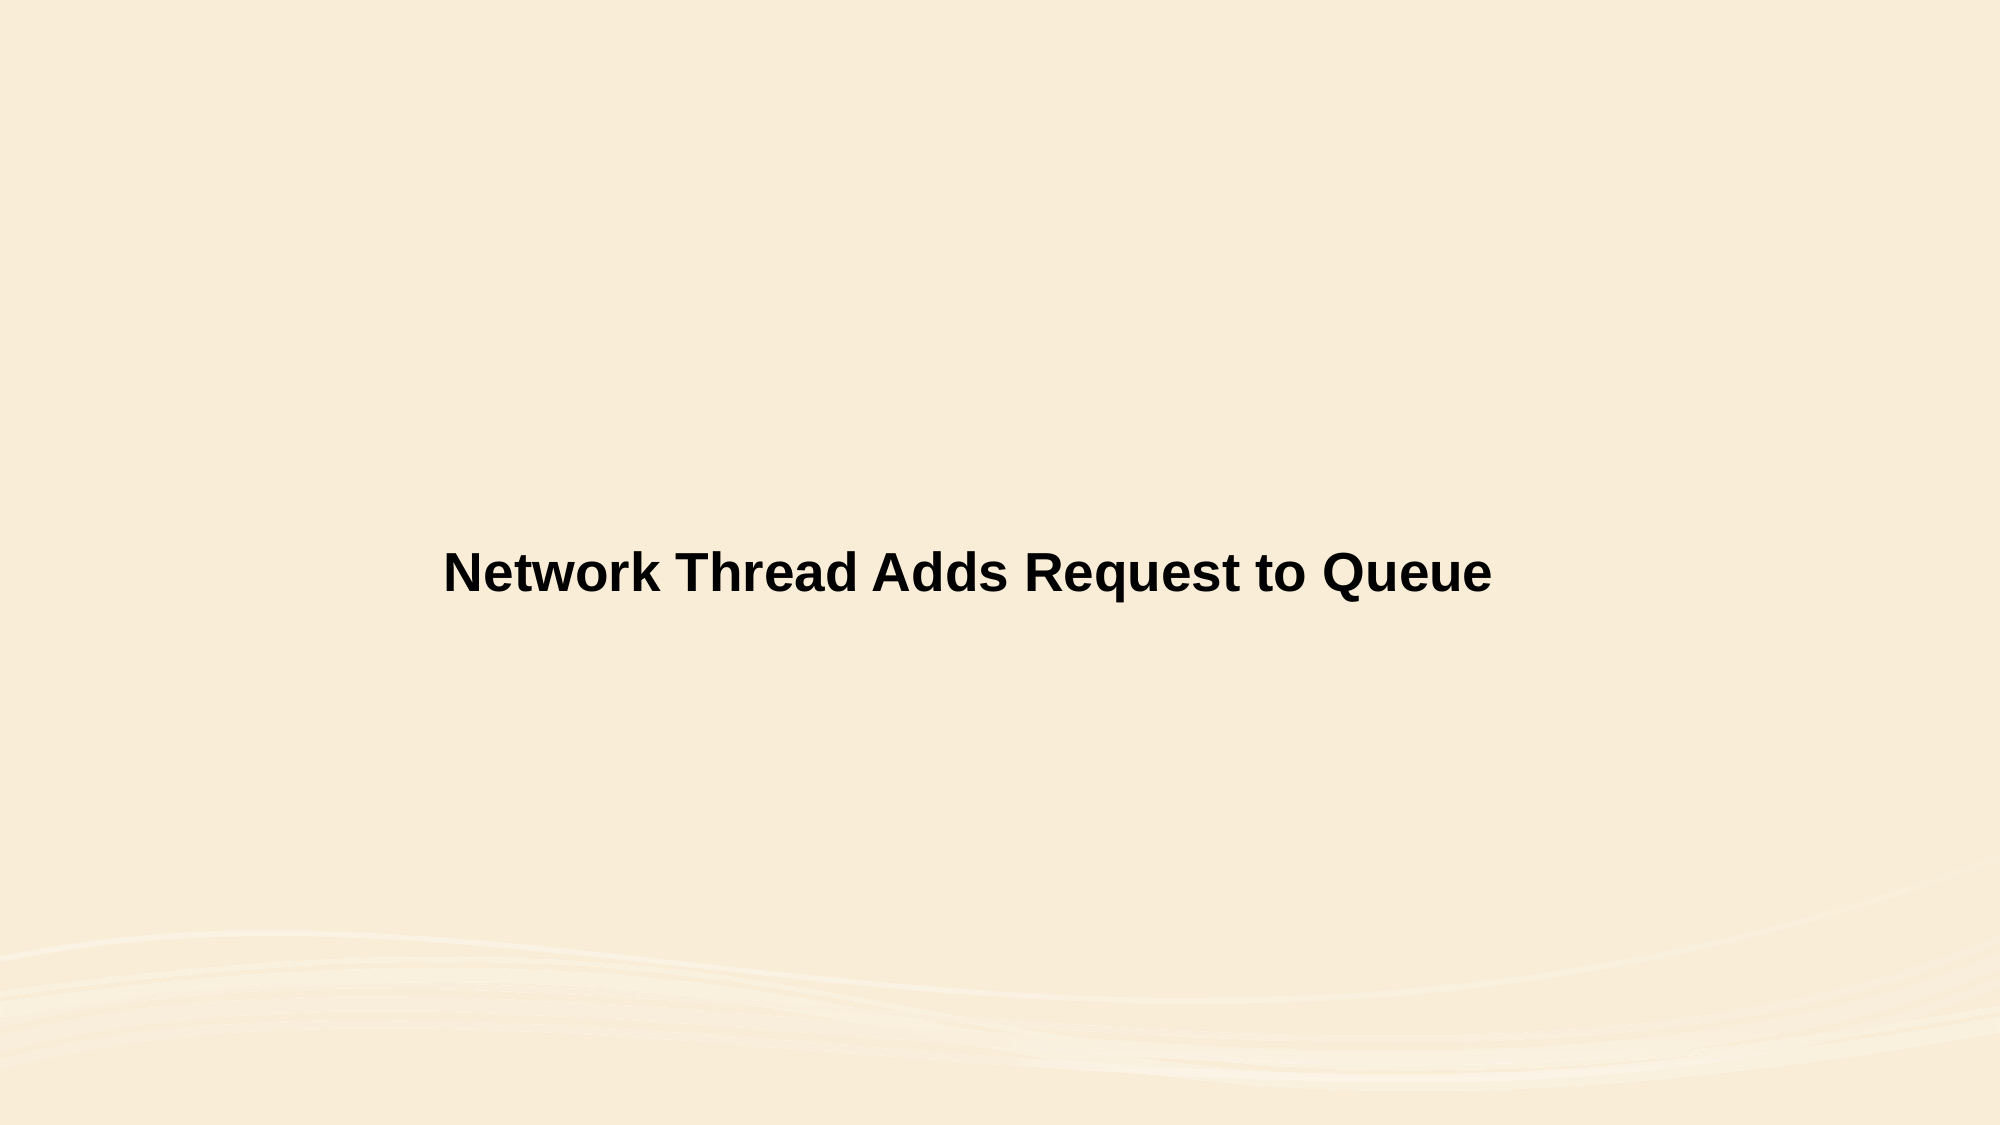

# Network Thread Adds Request to Queue